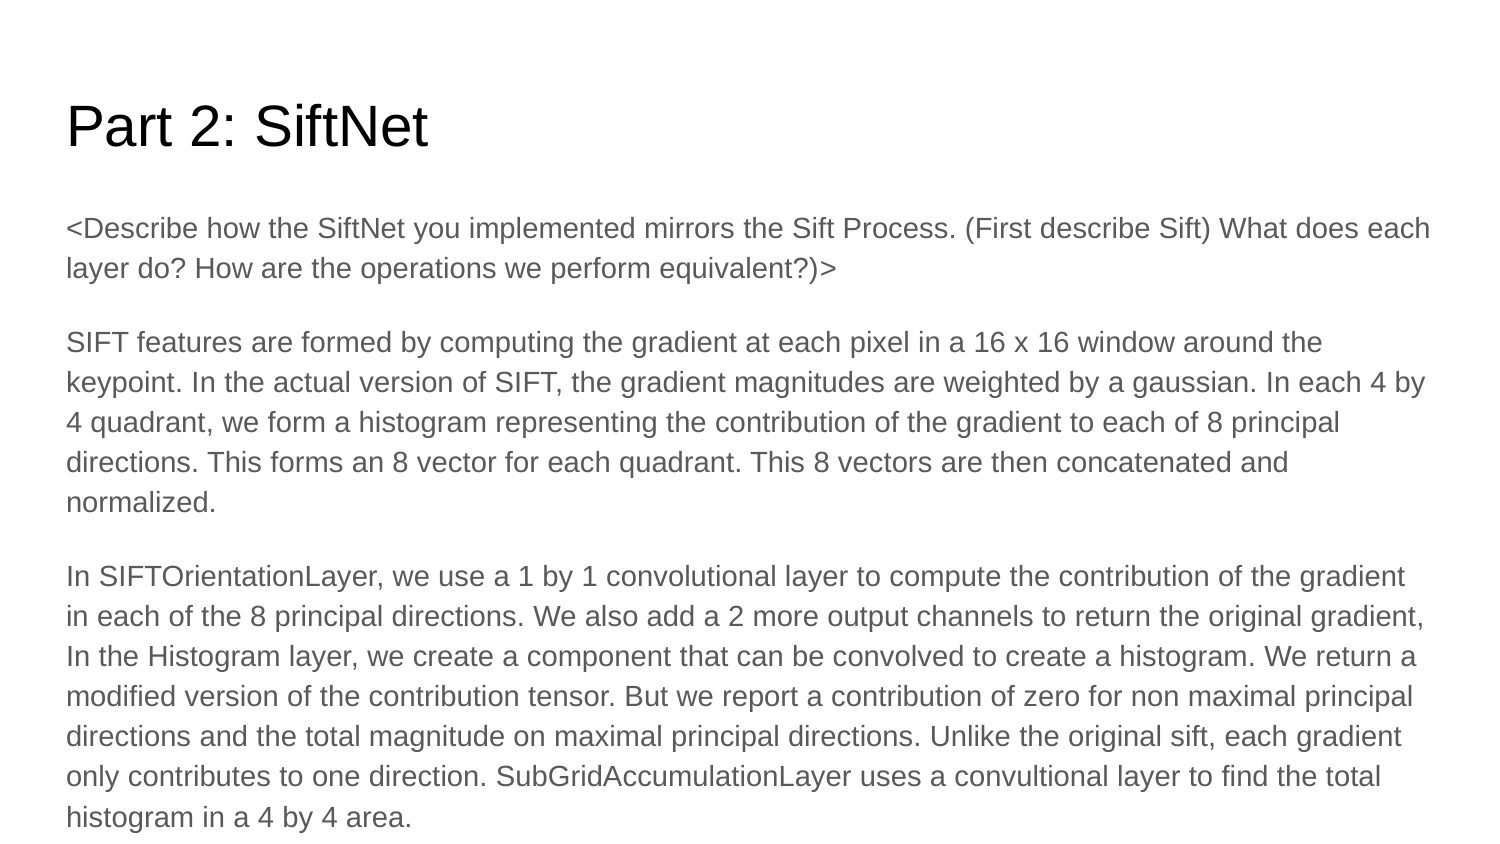

# Part 2: SiftNet
<Describe how the SiftNet you implemented mirrors the Sift Process. (First describe Sift) What does each layer do? How are the operations we perform equivalent?)>
SIFT features are formed by computing the gradient at each pixel in a 16 x 16 window around the keypoint. In the actual version of SIFT, the gradient magnitudes are weighted by a gaussian. In each 4 by 4 quadrant, we form a histogram representing the contribution of the gradient to each of 8 principal directions. This forms an 8 vector for each quadrant. This 8 vectors are then concatenated and normalized.
In SIFTOrientationLayer, we use a 1 by 1 convolutional layer to compute the contribution of the gradient in each of the 8 principal directions. We also add a 2 more output channels to return the original gradient, In the Histogram layer, we create a component that can be convolved to create a histogram. We return a modified version of the contribution tensor. But we report a contribution of zero for non maximal principal directions and the total magnitude on maximal principal directions. Unlike the original sift, each gradient only contributes to one direction. SubGridAccumulationLayer uses a convultional layer to find the total histogram in a 4 by 4 area.